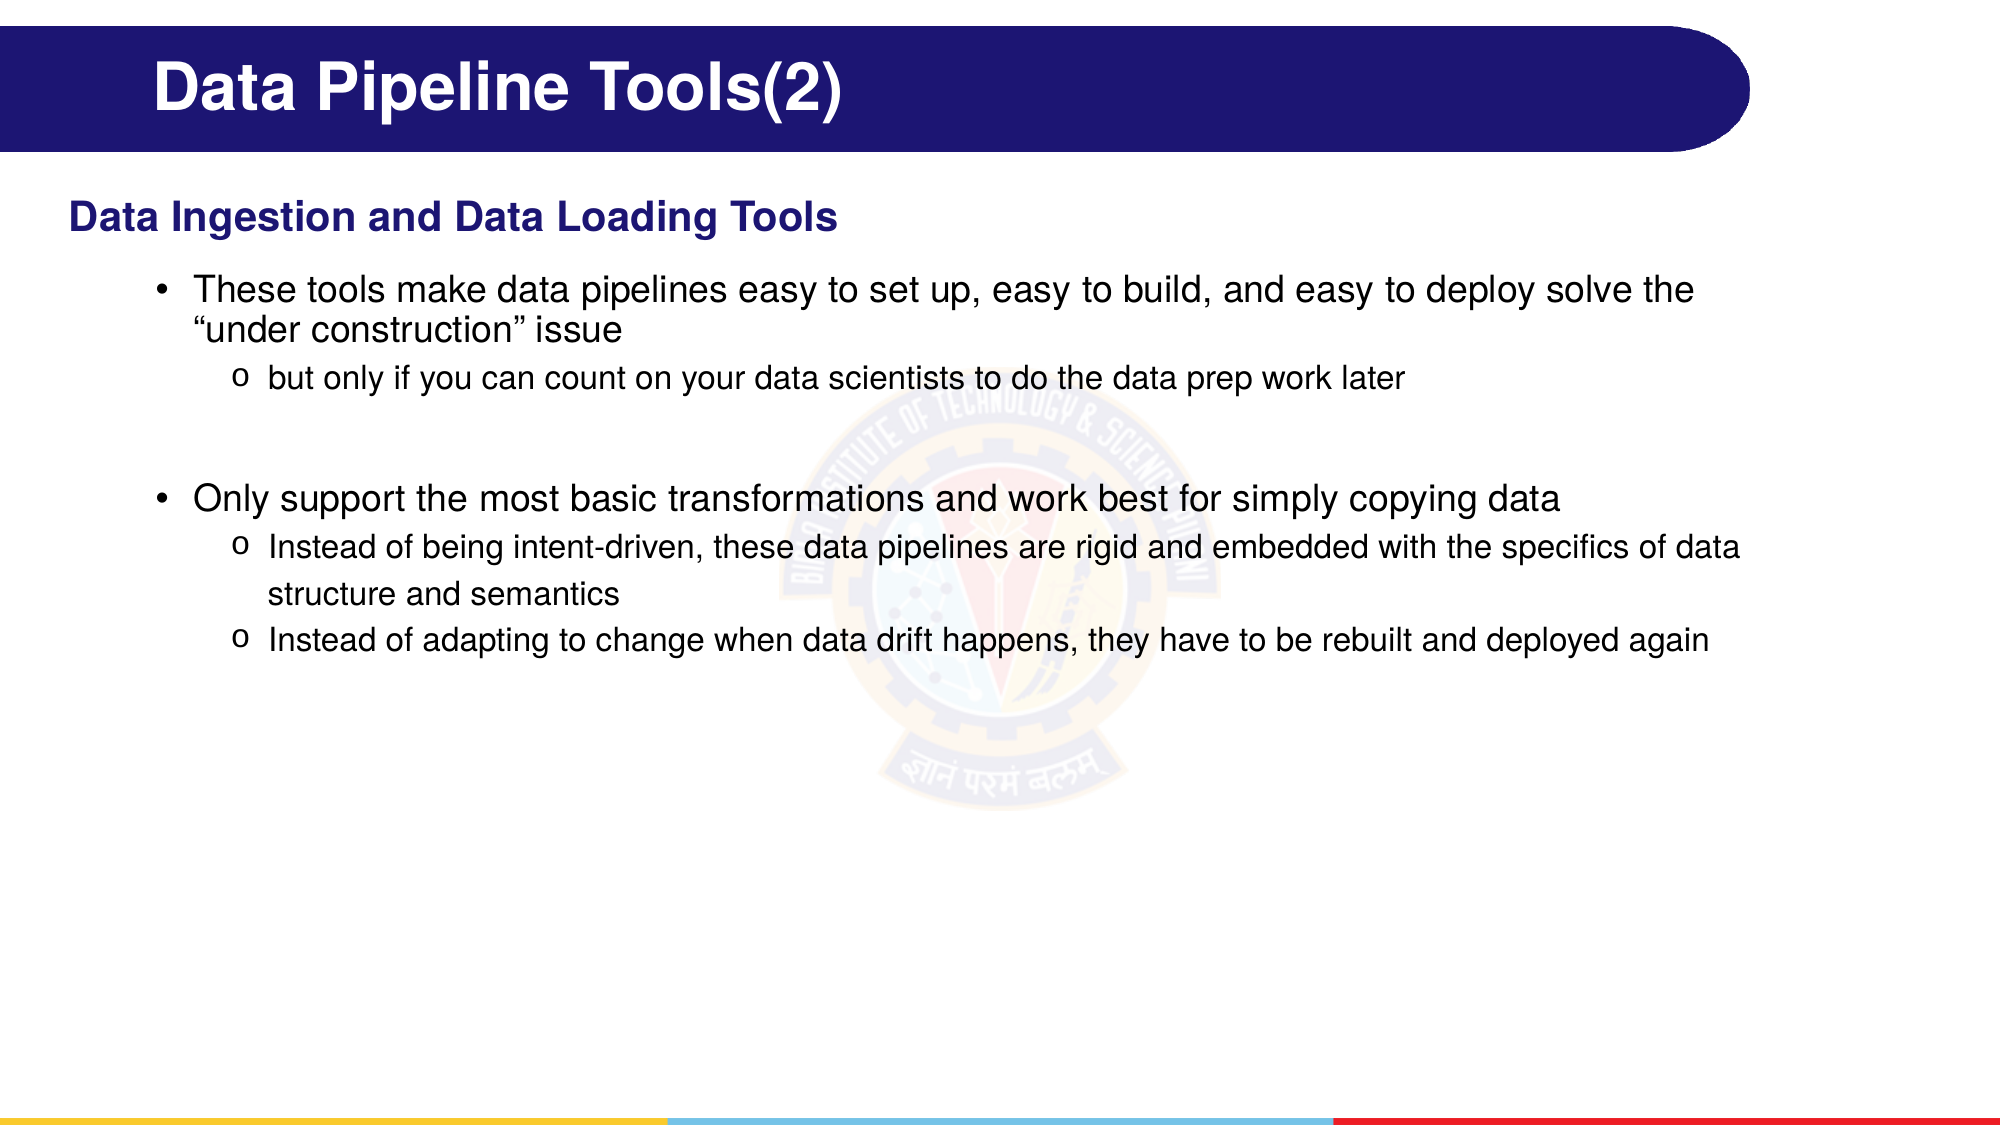

# Data Pipeline Tools(2)
Data Ingestion and Data Loading Tools
These tools make data pipelines easy to set up, easy to build, and easy to deploy solve the “under construction” issue
but only if you can count on your data scientists to do the data prep work later

Only support the most basic transformations and work best for simply copying data
Instead of being intent-driven, these data pipelines are rigid and embedded with the specifics of data
    structure and semantics
Instead of adapting to change when data drift happens, they have to be rebuilt and deployed again